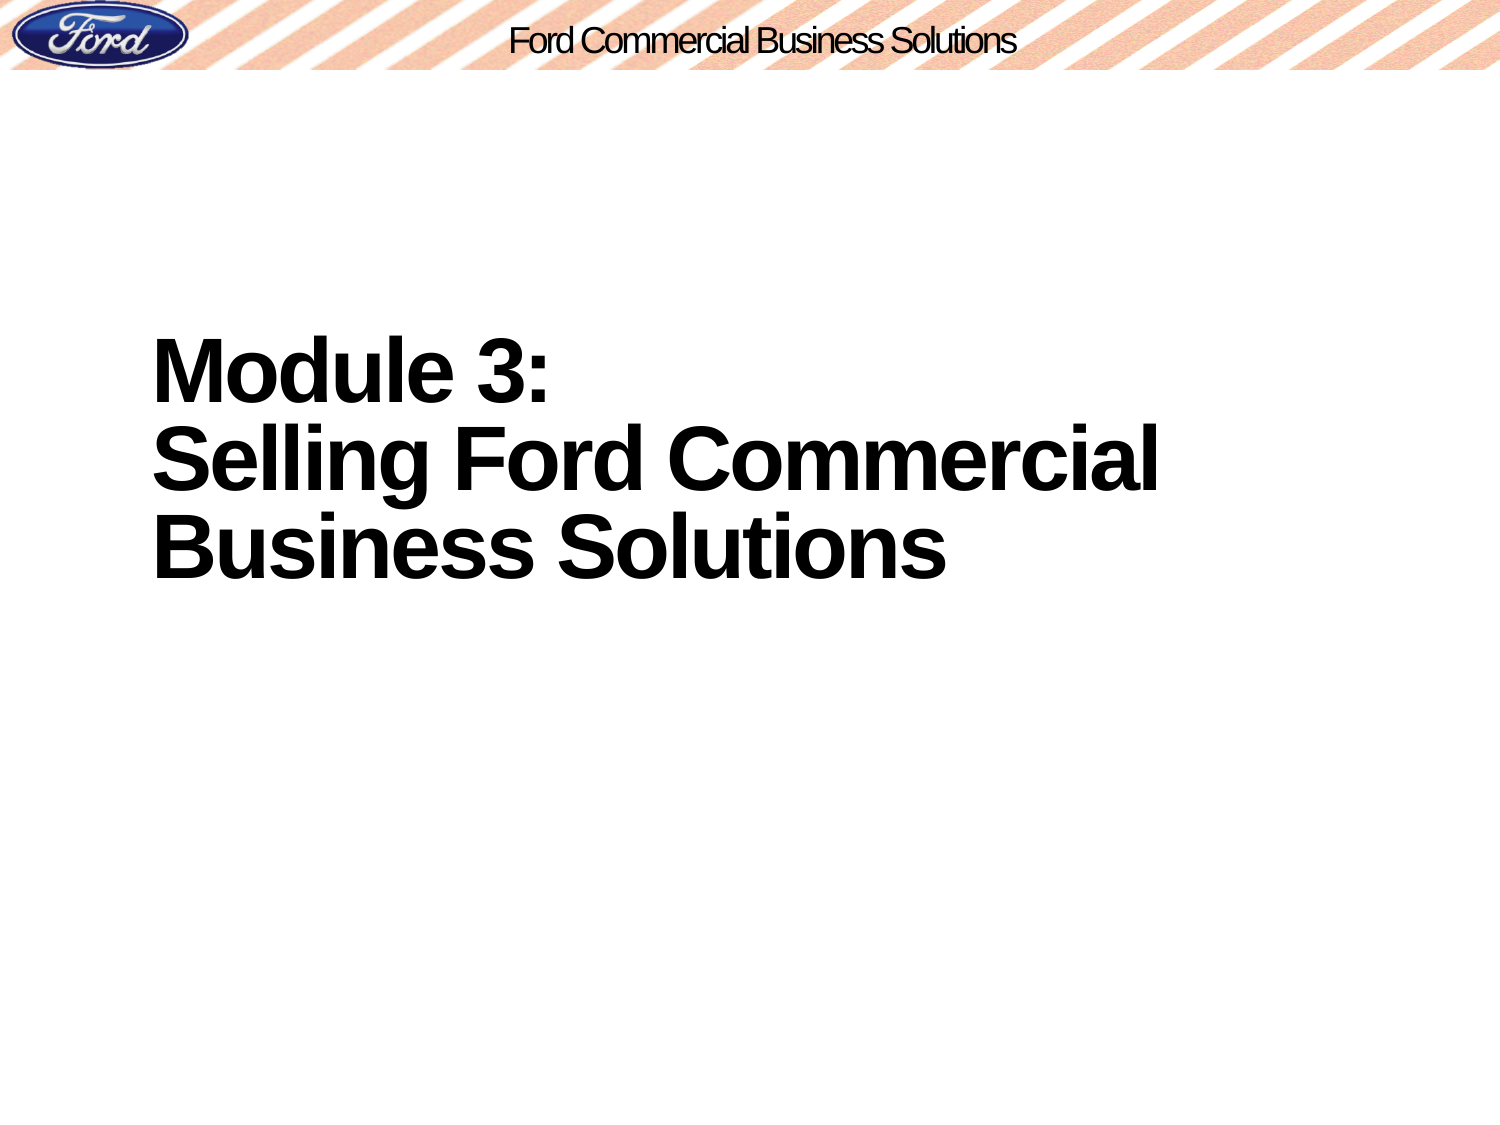

# Module 3: Selling Ford Commercial Business Solutions